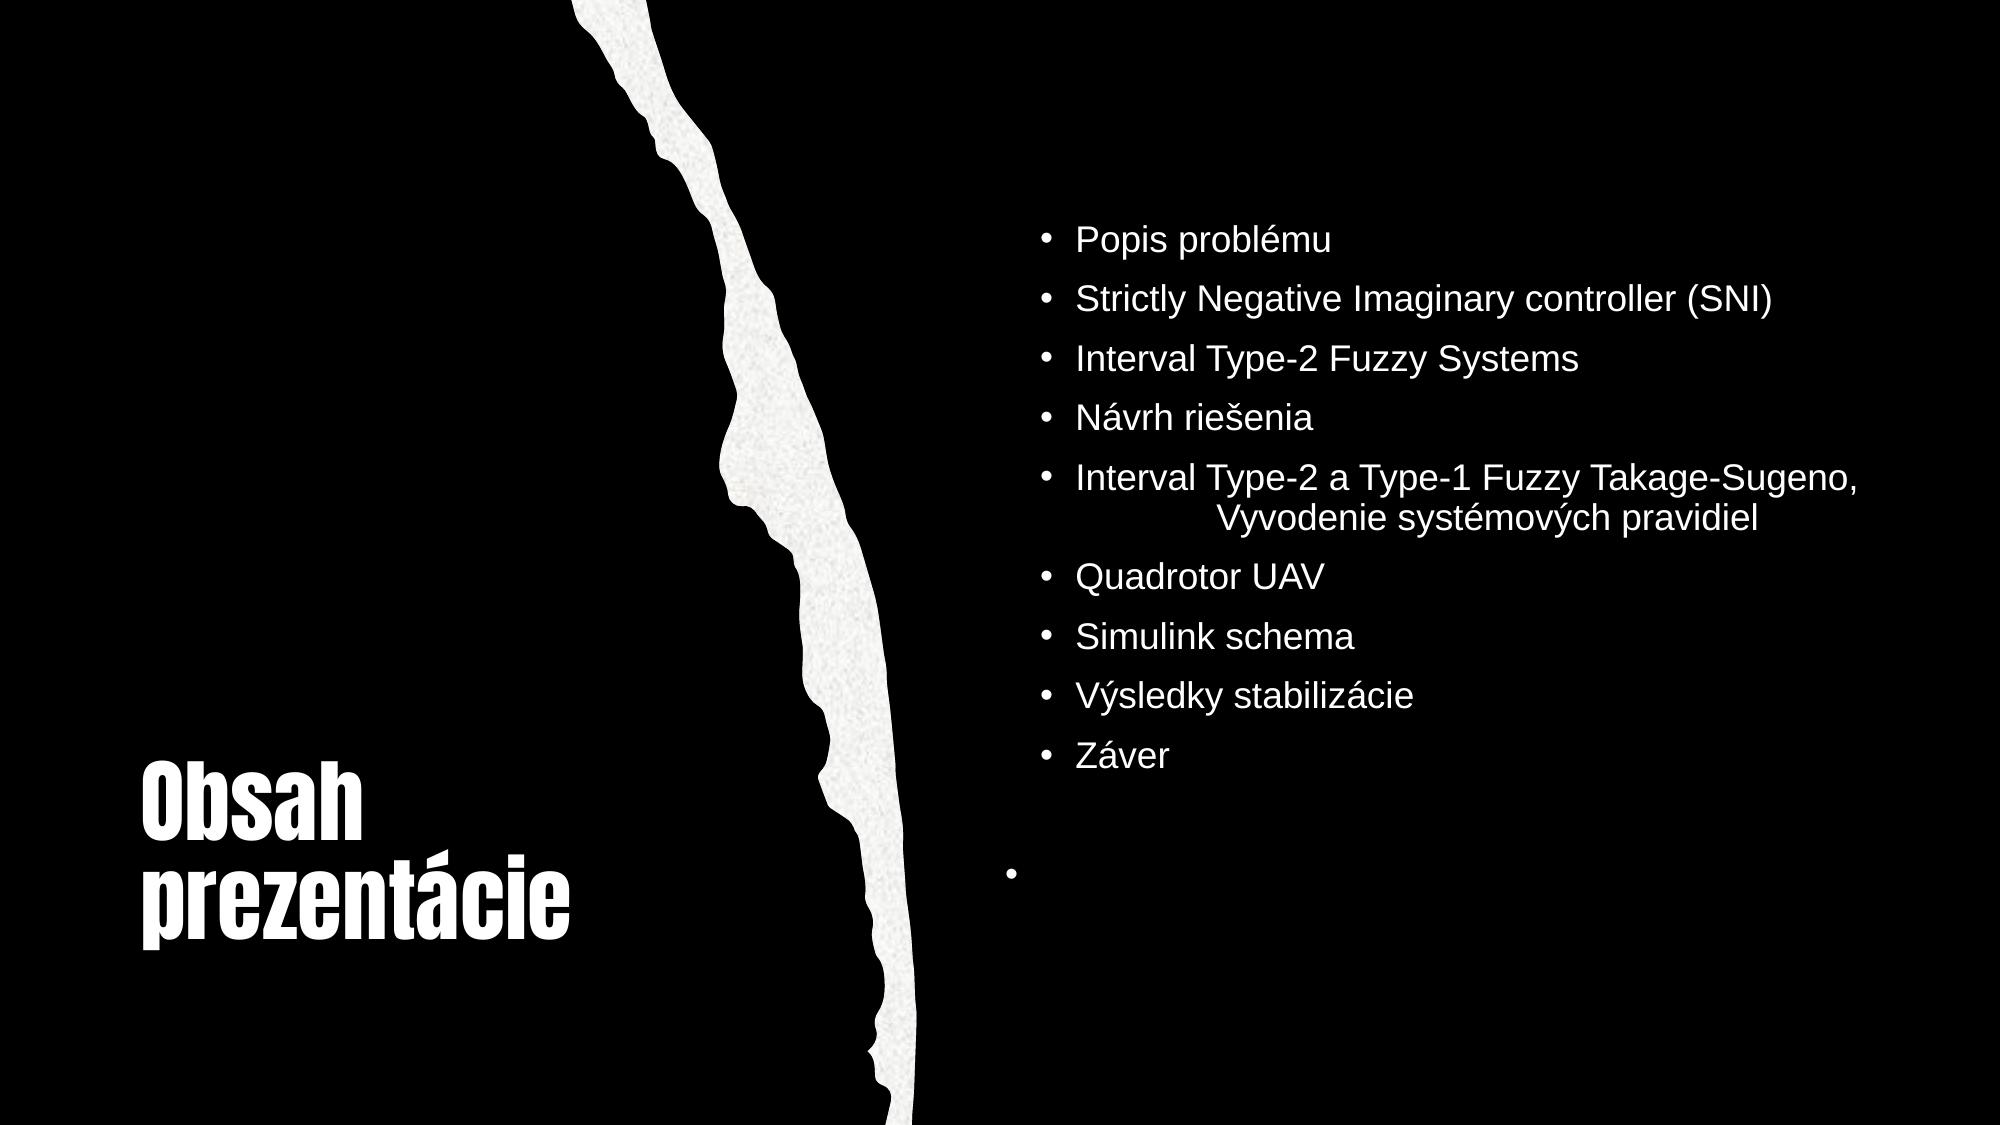

Popis problému
Strictly Negative Imaginary controller (SNI)
Interval Type-2 Fuzzy Systems
Návrh riešenia
Interval Type-2 a Type-1 Fuzzy Takage-Sugeno,
	Vyvodenie systémových pravidiel
Quadrotor UAV
Simulink schema
Výsledky stabilizácie
Záver

# Obsah prezentácie